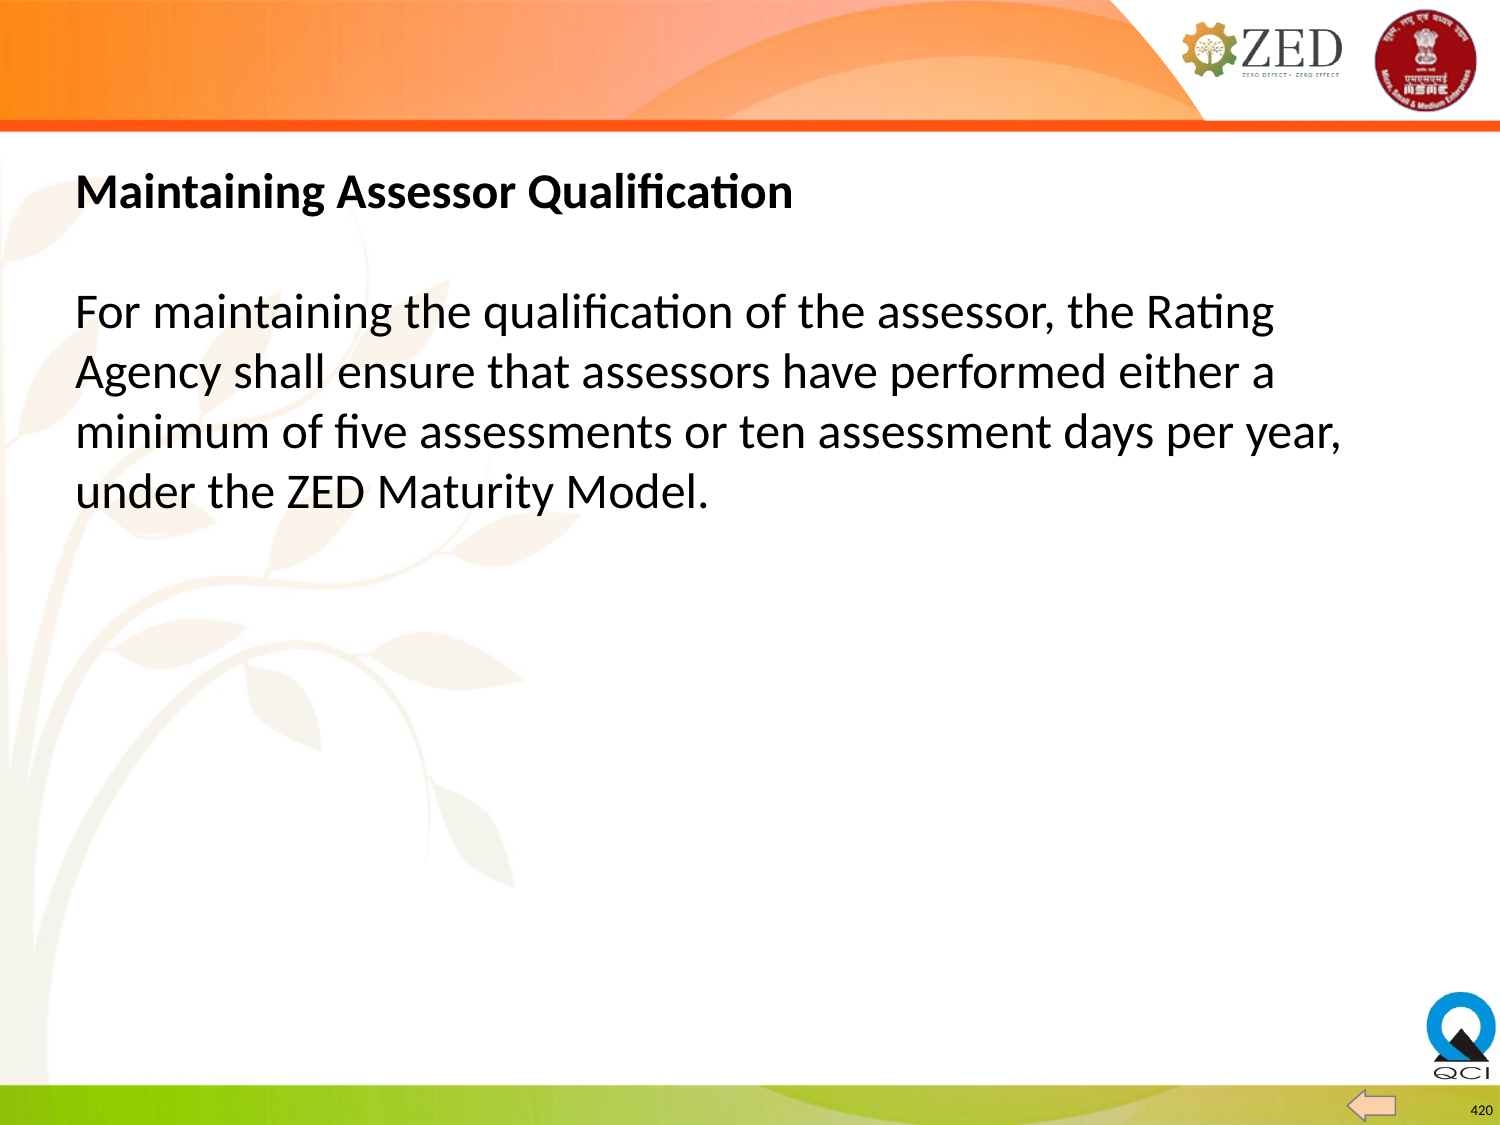

#
Maintaining Assessor Qualification

For maintaining the qualification of the assessor, the Rating Agency shall ensure that assessors have performed either a minimum of five assessments or ten assessment days per year, under the ZED Maturity Model.